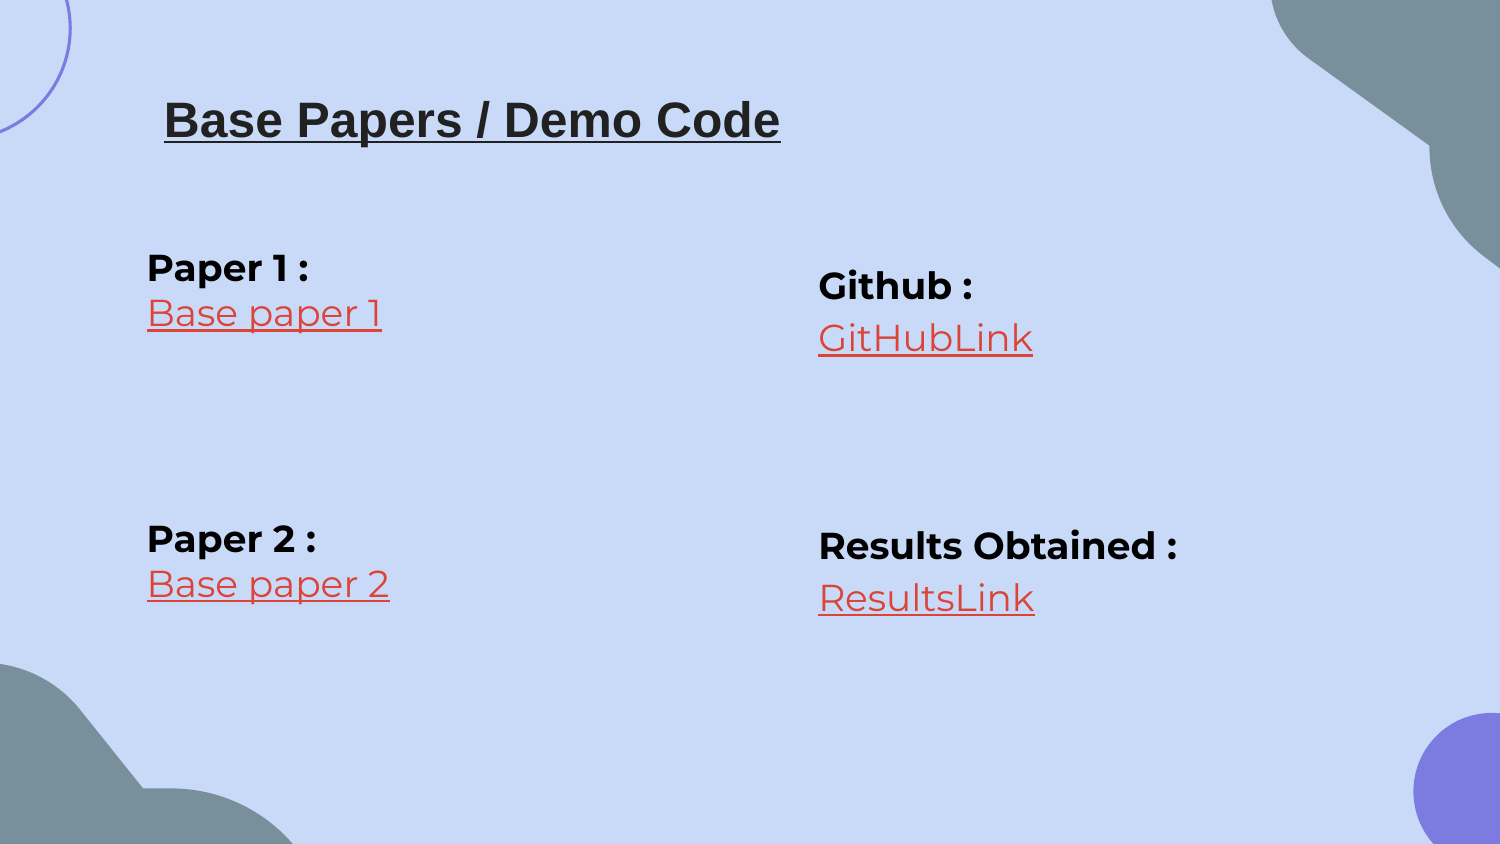

# Base Papers / Demo Code
Paper 1 :
Base paper 1

Paper 2 :
Base paper 2

Github :
GitHubLink

Results Obtained :
ResultsLink